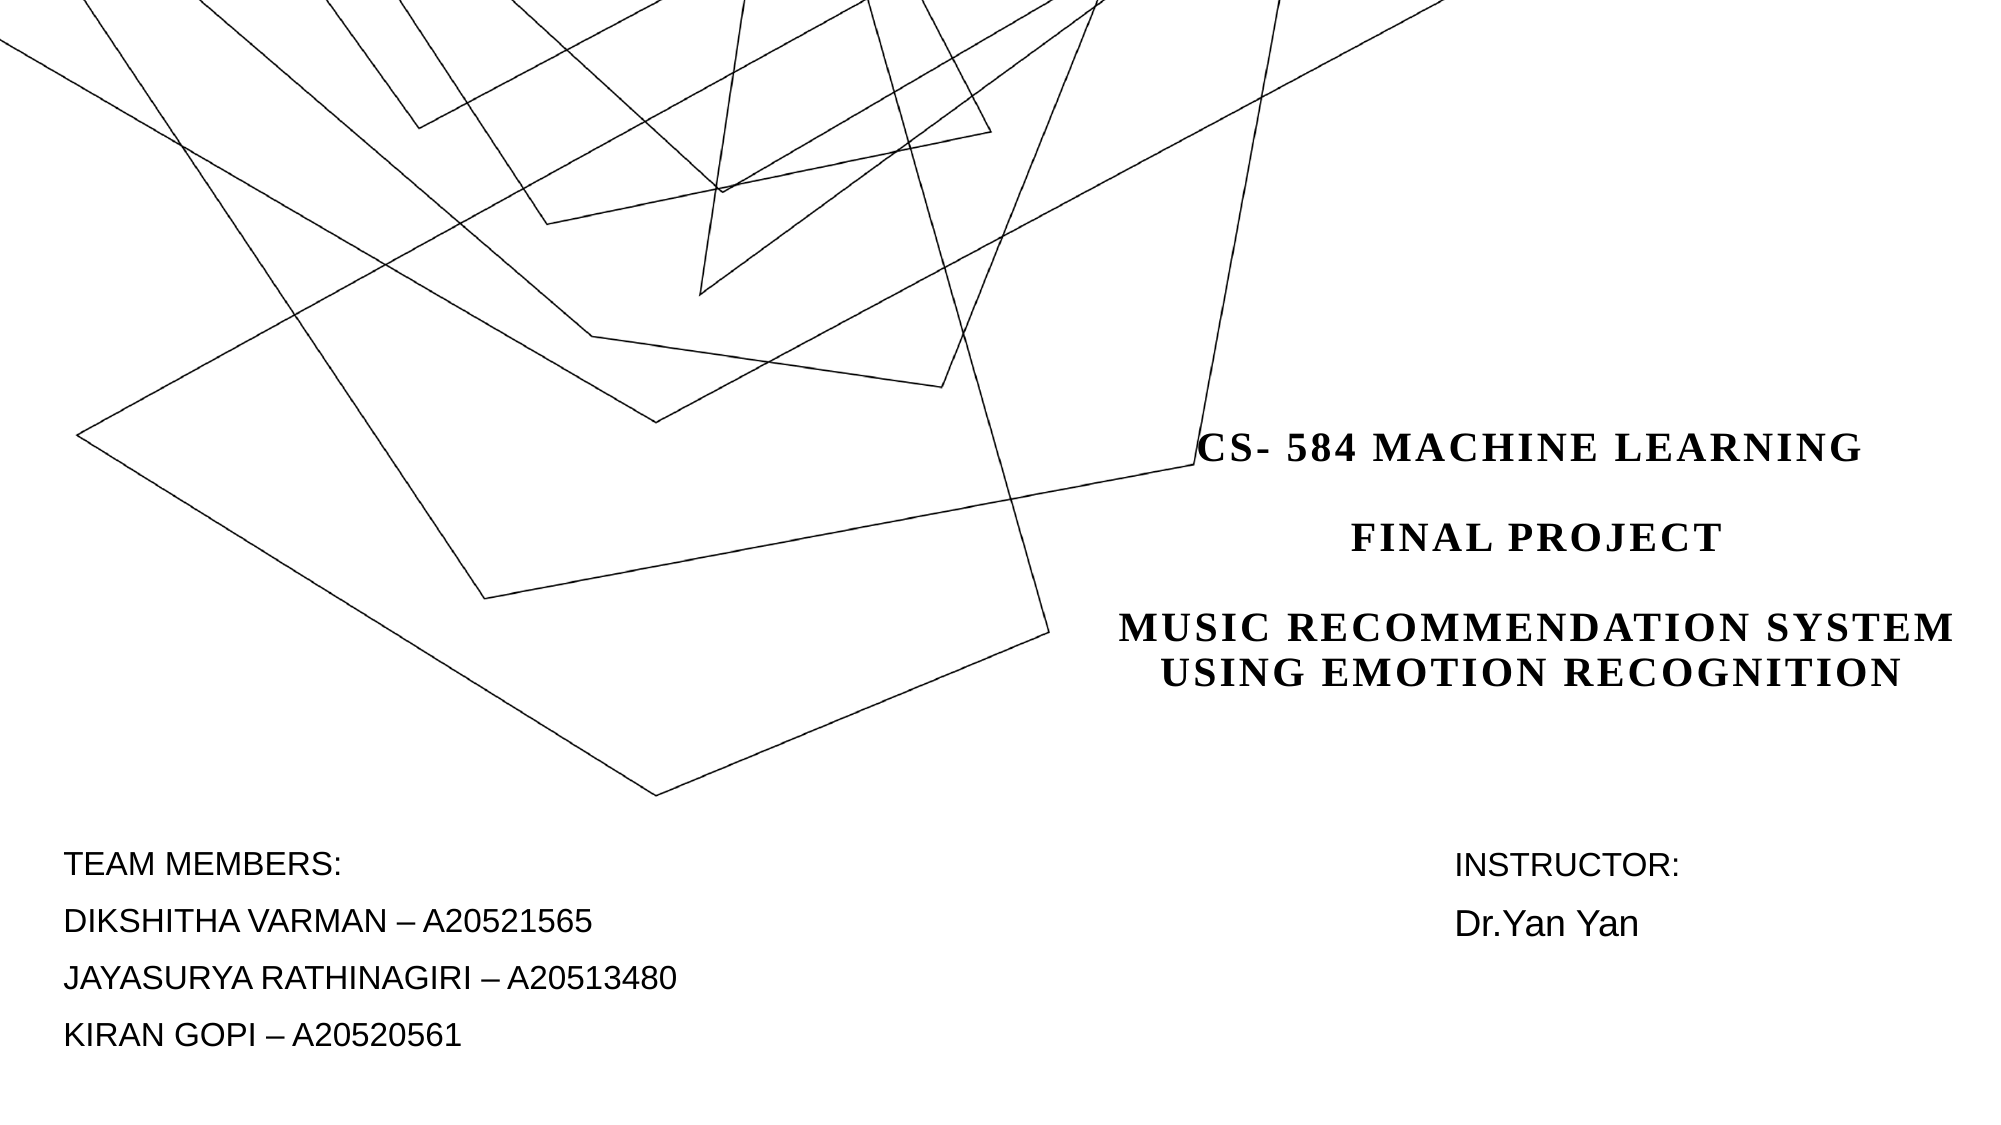

# CS- 584 MACHINE LEARNING FINAL PROJECT MUSIC RECOMMENDATION SYSTEM USING EMOTION RECOGNITION
TEAM MEMBERS:
DIKSHITHA VARMAN – A20521565
JAYASURYA RATHINAGIRI – A20513480
KIRAN GOPI – A20520561

INSTRUCTOR:
Dr.Yan Yan